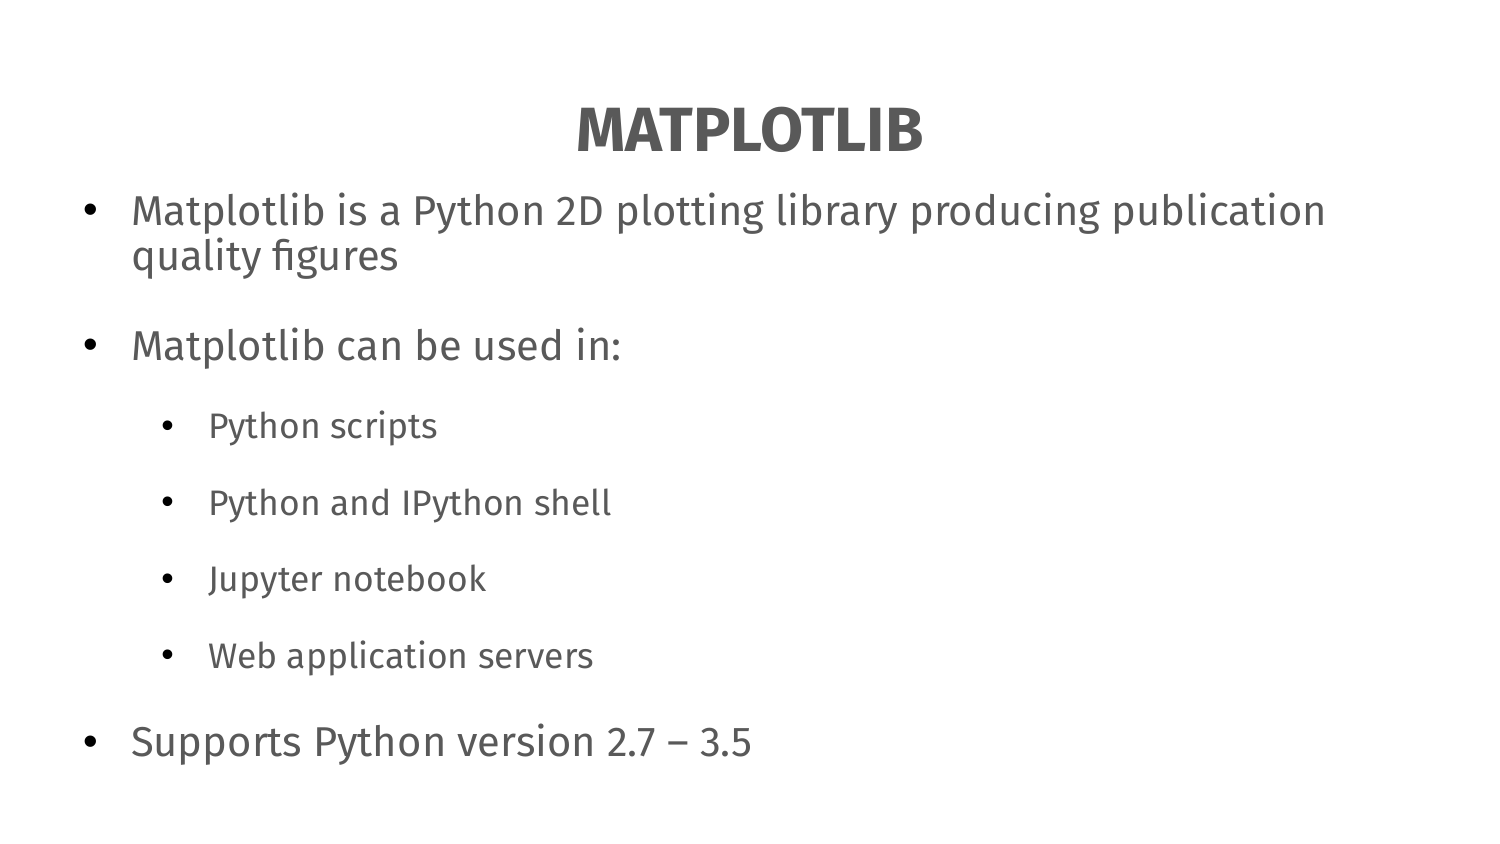

# MATPLOTLIB
Matplotlib is a Python 2D plotting library producing publication quality figures

Matplotlib can be used in:

Python scripts

Python and IPython shell

Jupyter notebook

Web application servers

Supports Python version 2.7 – 3.5